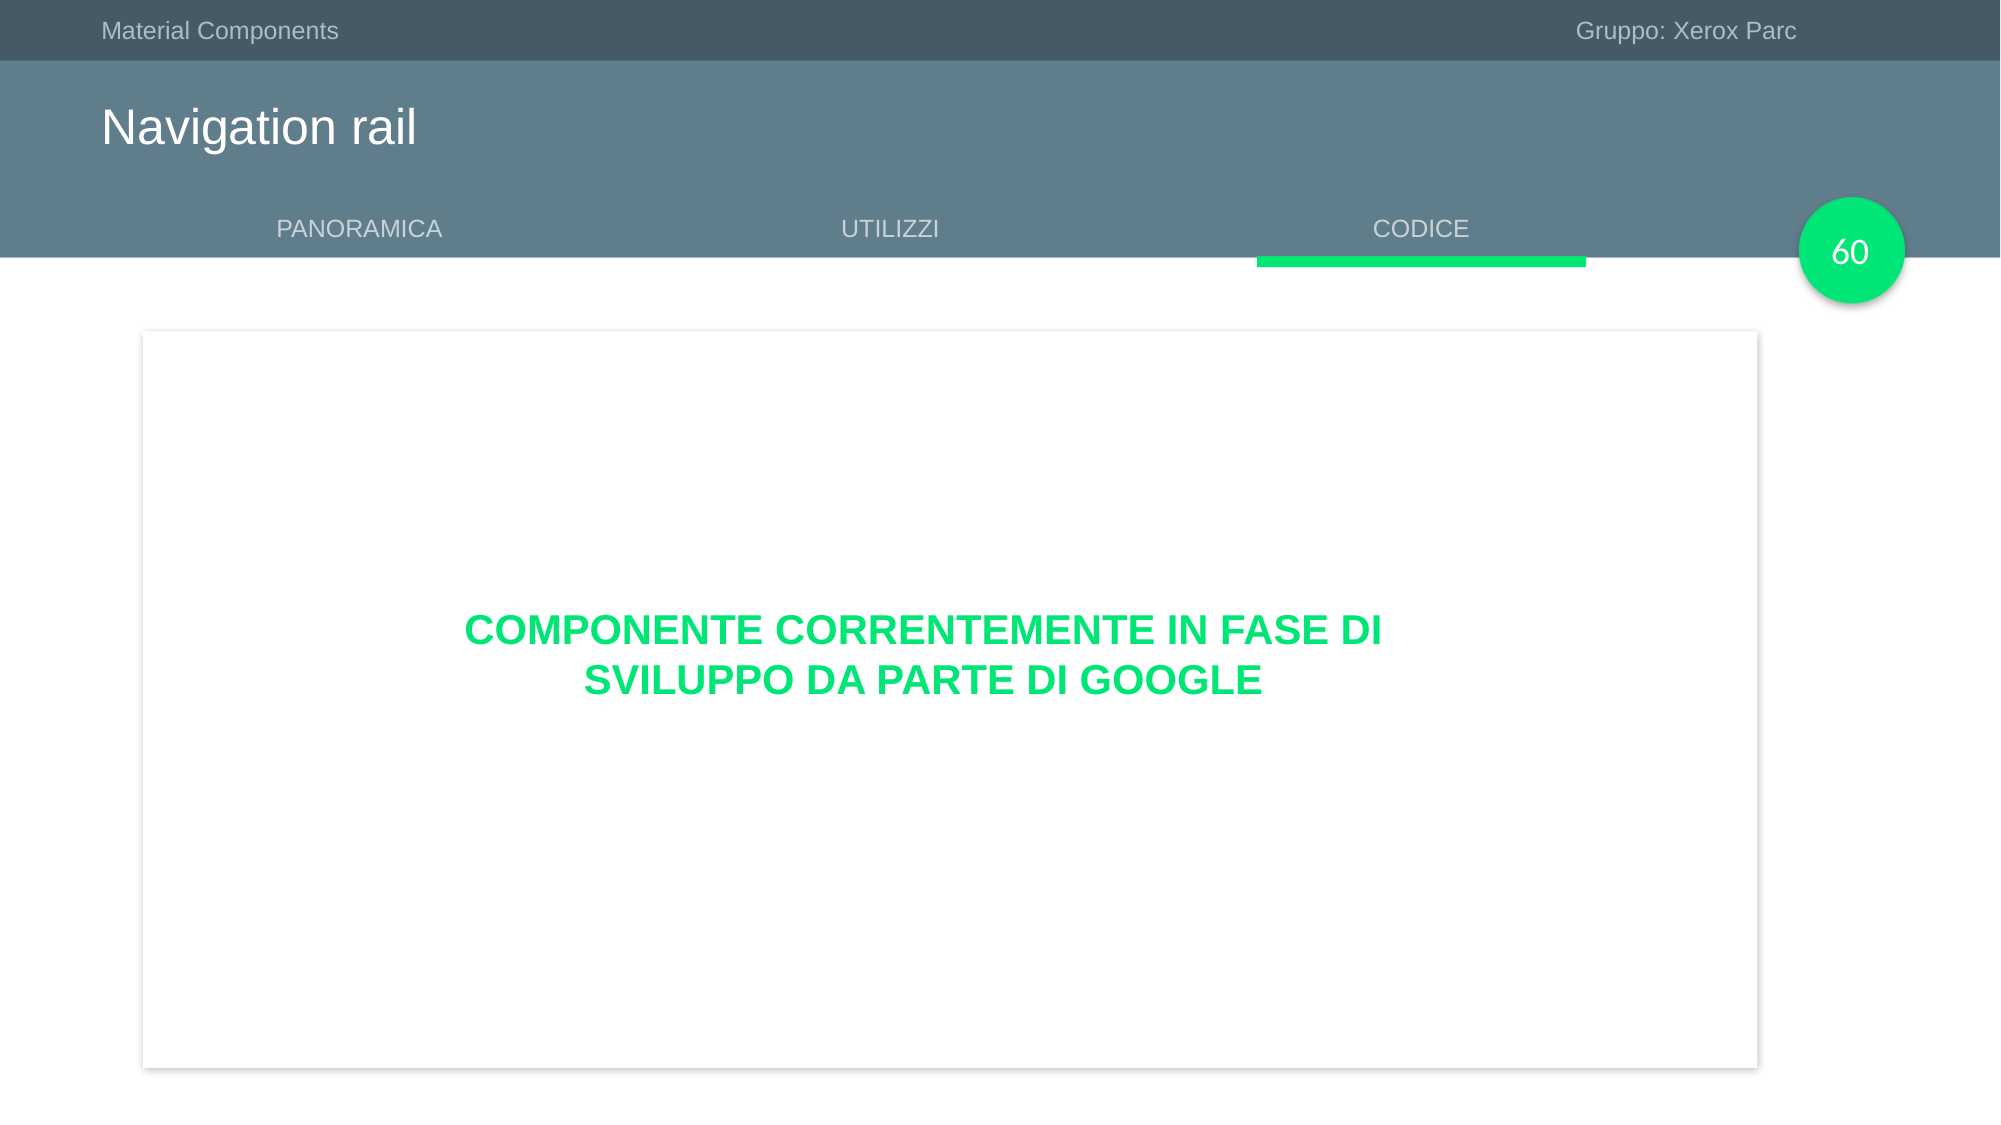

Material Components
Gruppo: Xerox Parc
Navigation rail
CODICE
PANORAMICA
UTILIZZI
60

COMPONENTE CORRENTEMENTE IN FASE DI SVILUPPO DA PARTE DI GOOGLE